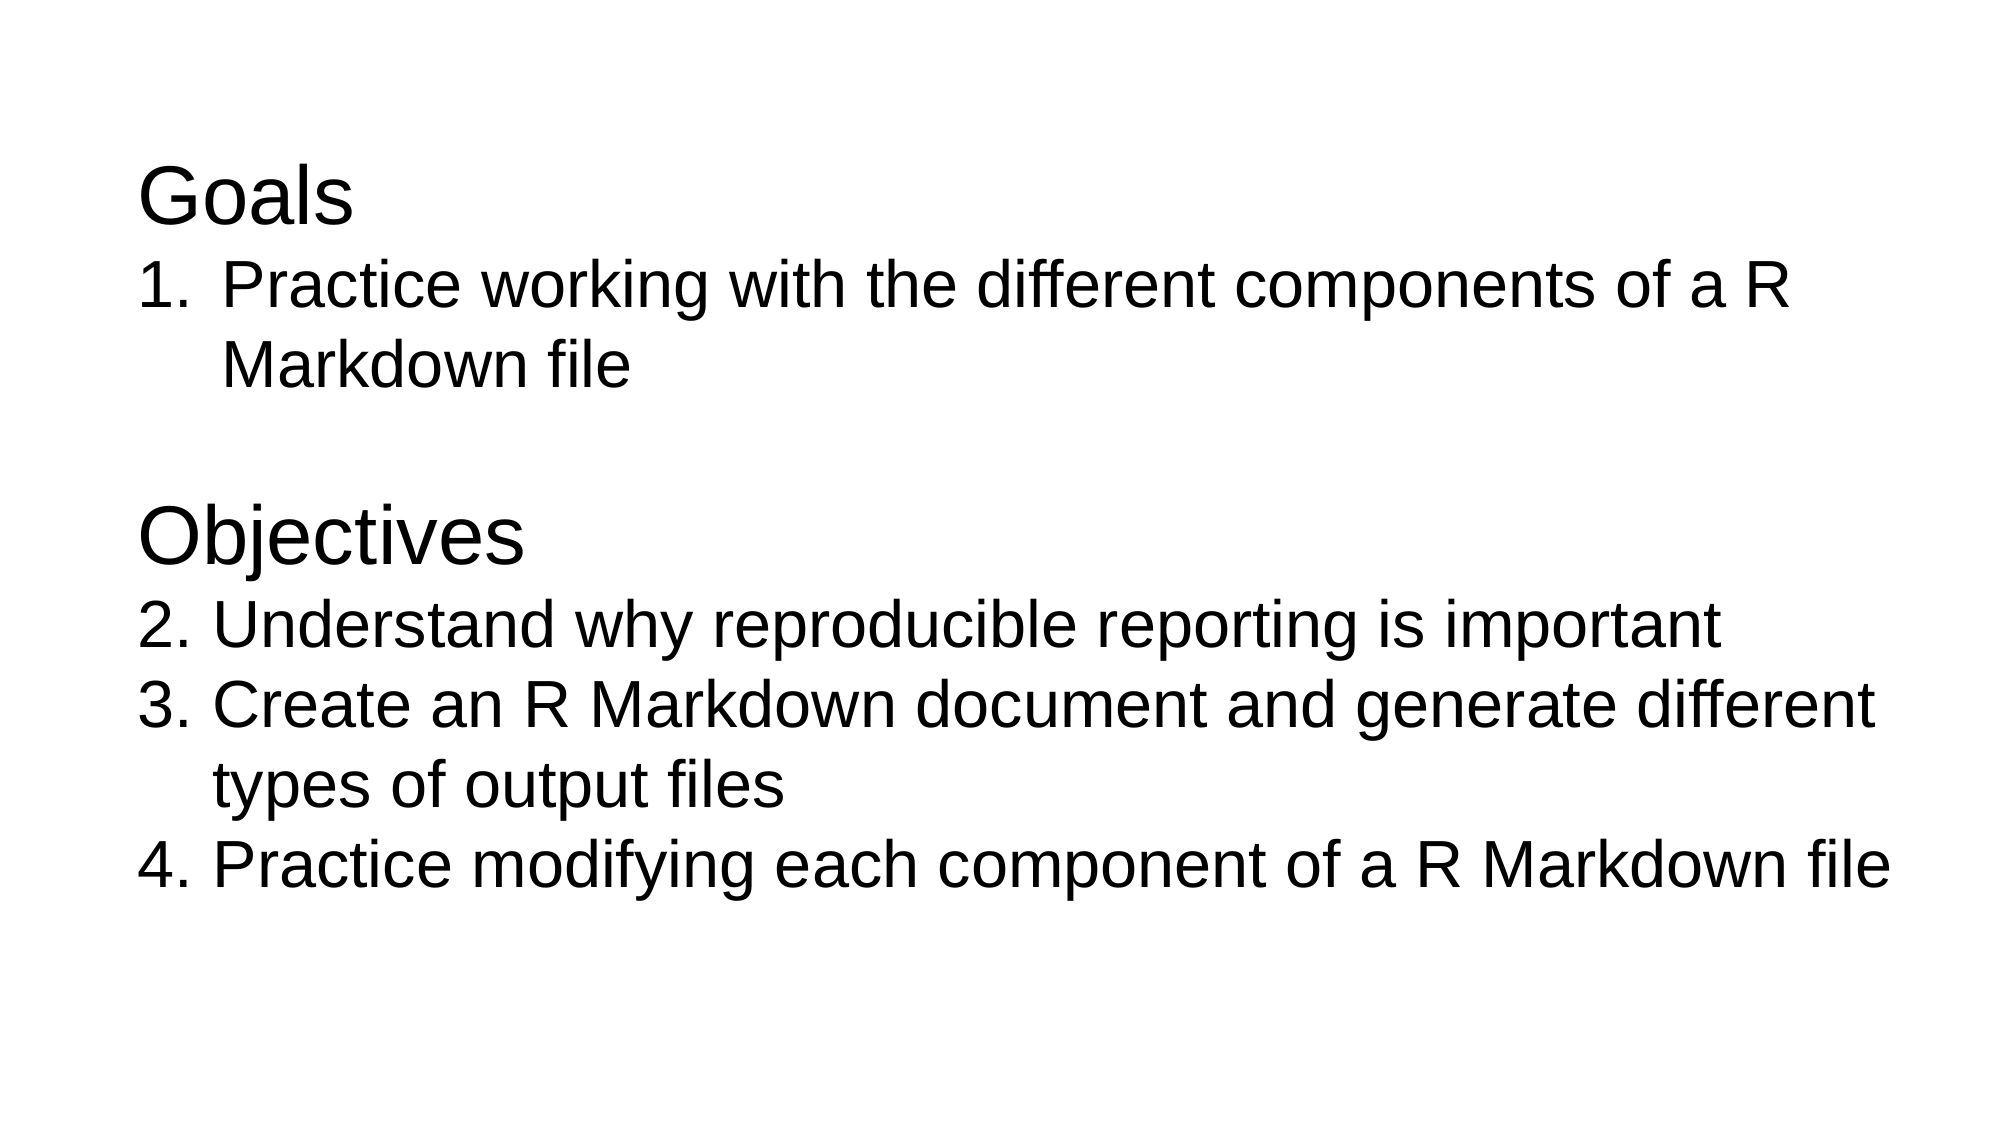

Goals
Practice working with the different components of a R Markdown file

Objectives
Understand why reproducible reporting is important
Create an R Markdown document and generate different types of output files
Practice modifying each component of a R Markdown file